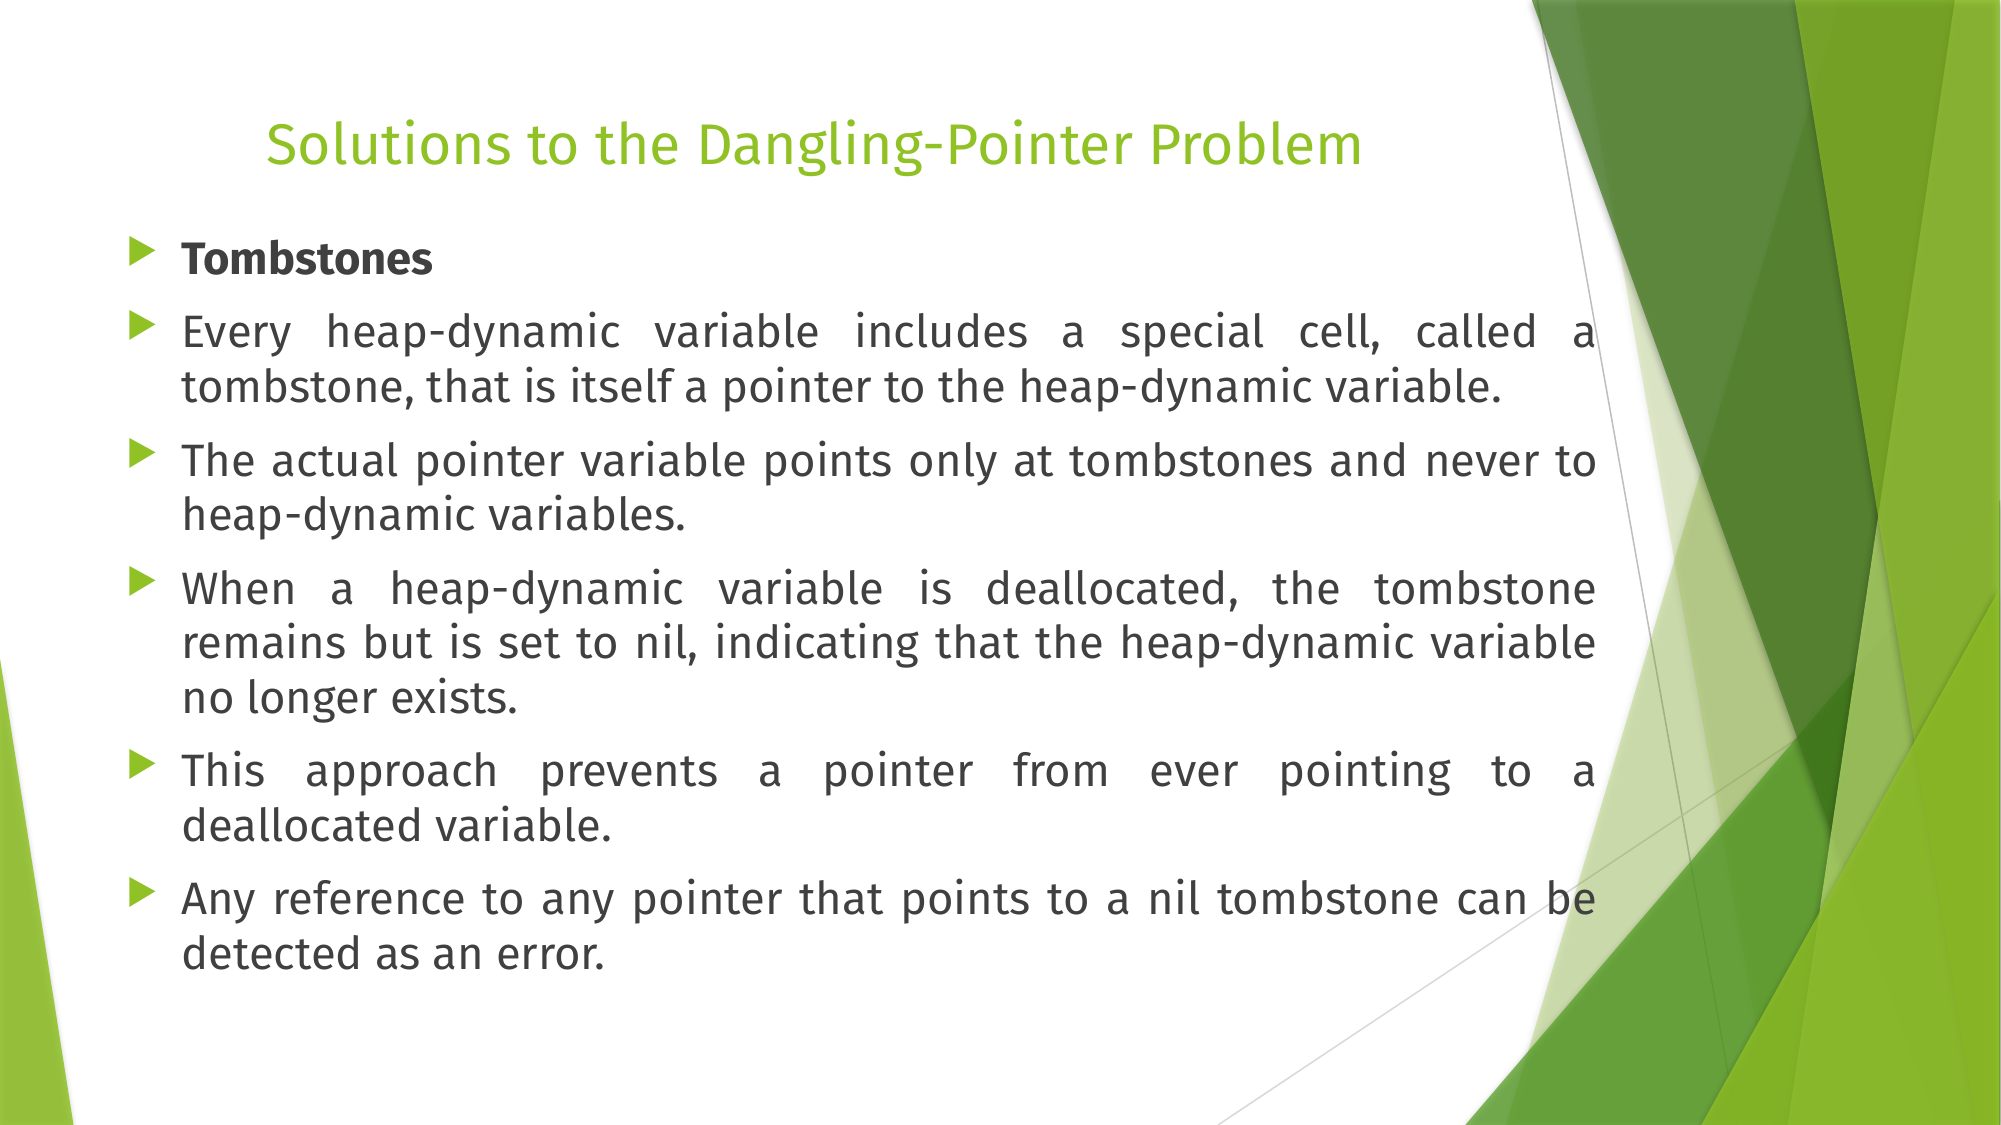

# Solutions to the Dangling-Pointer Problem
Tombstones
Every heap-dynamic variable includes a special cell, called a tombstone, that is itself a pointer to the heap-dynamic variable.
The actual pointer variable points only at tombstones and never to heap-dynamic variables.
When a heap-dynamic variable is deallocated, the tombstone remains but is set to nil, indicating that the heap-dynamic variable no longer exists.
This approach prevents a pointer from ever pointing to a deallocated variable.
Any reference to any pointer that points to a nil tombstone can be detected as an error.